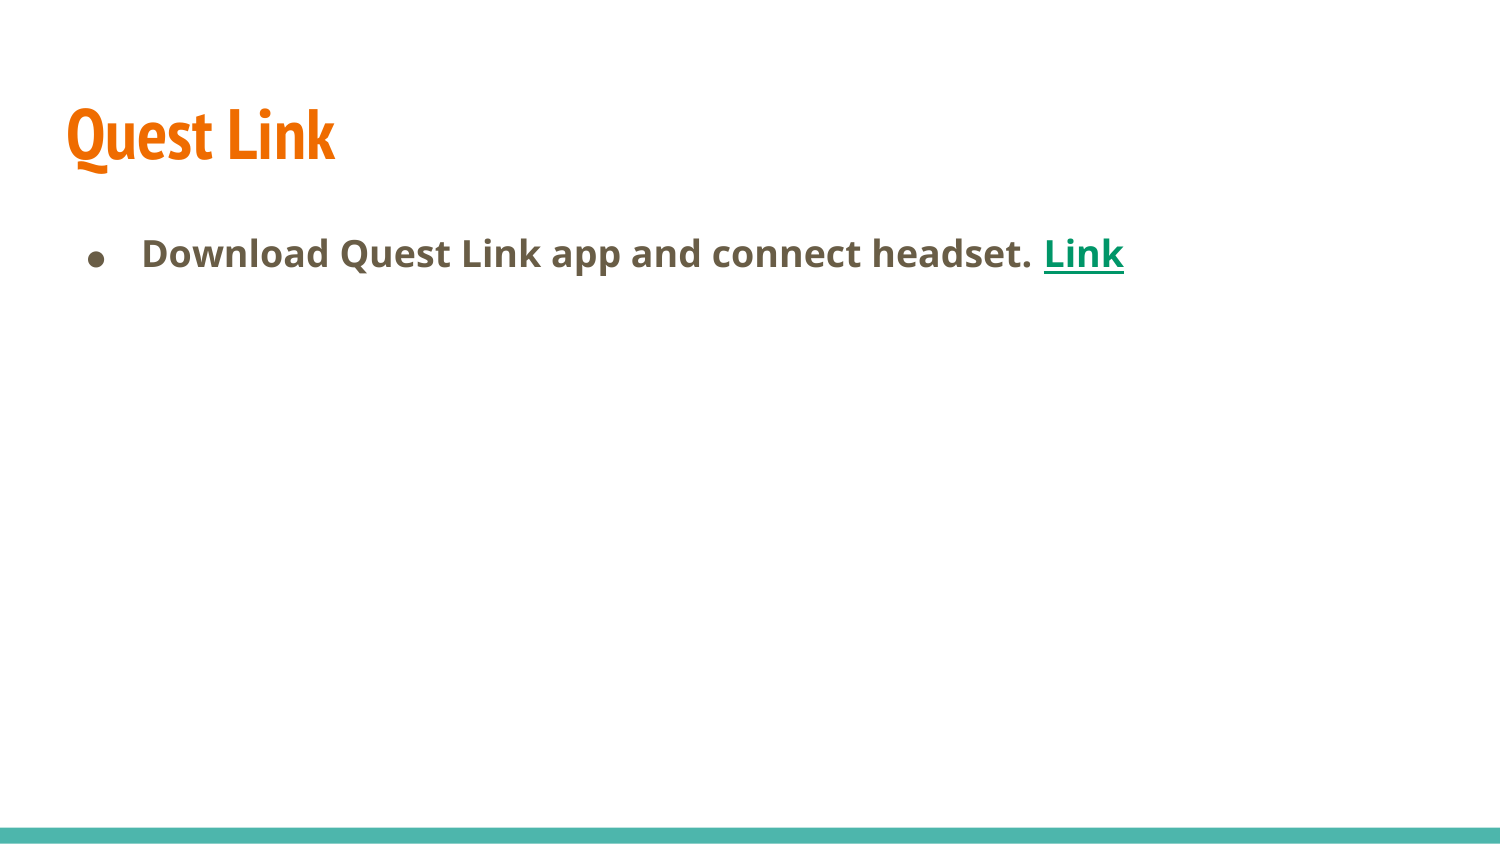

# Quest Link
Download Quest Link app and connect headset. Link